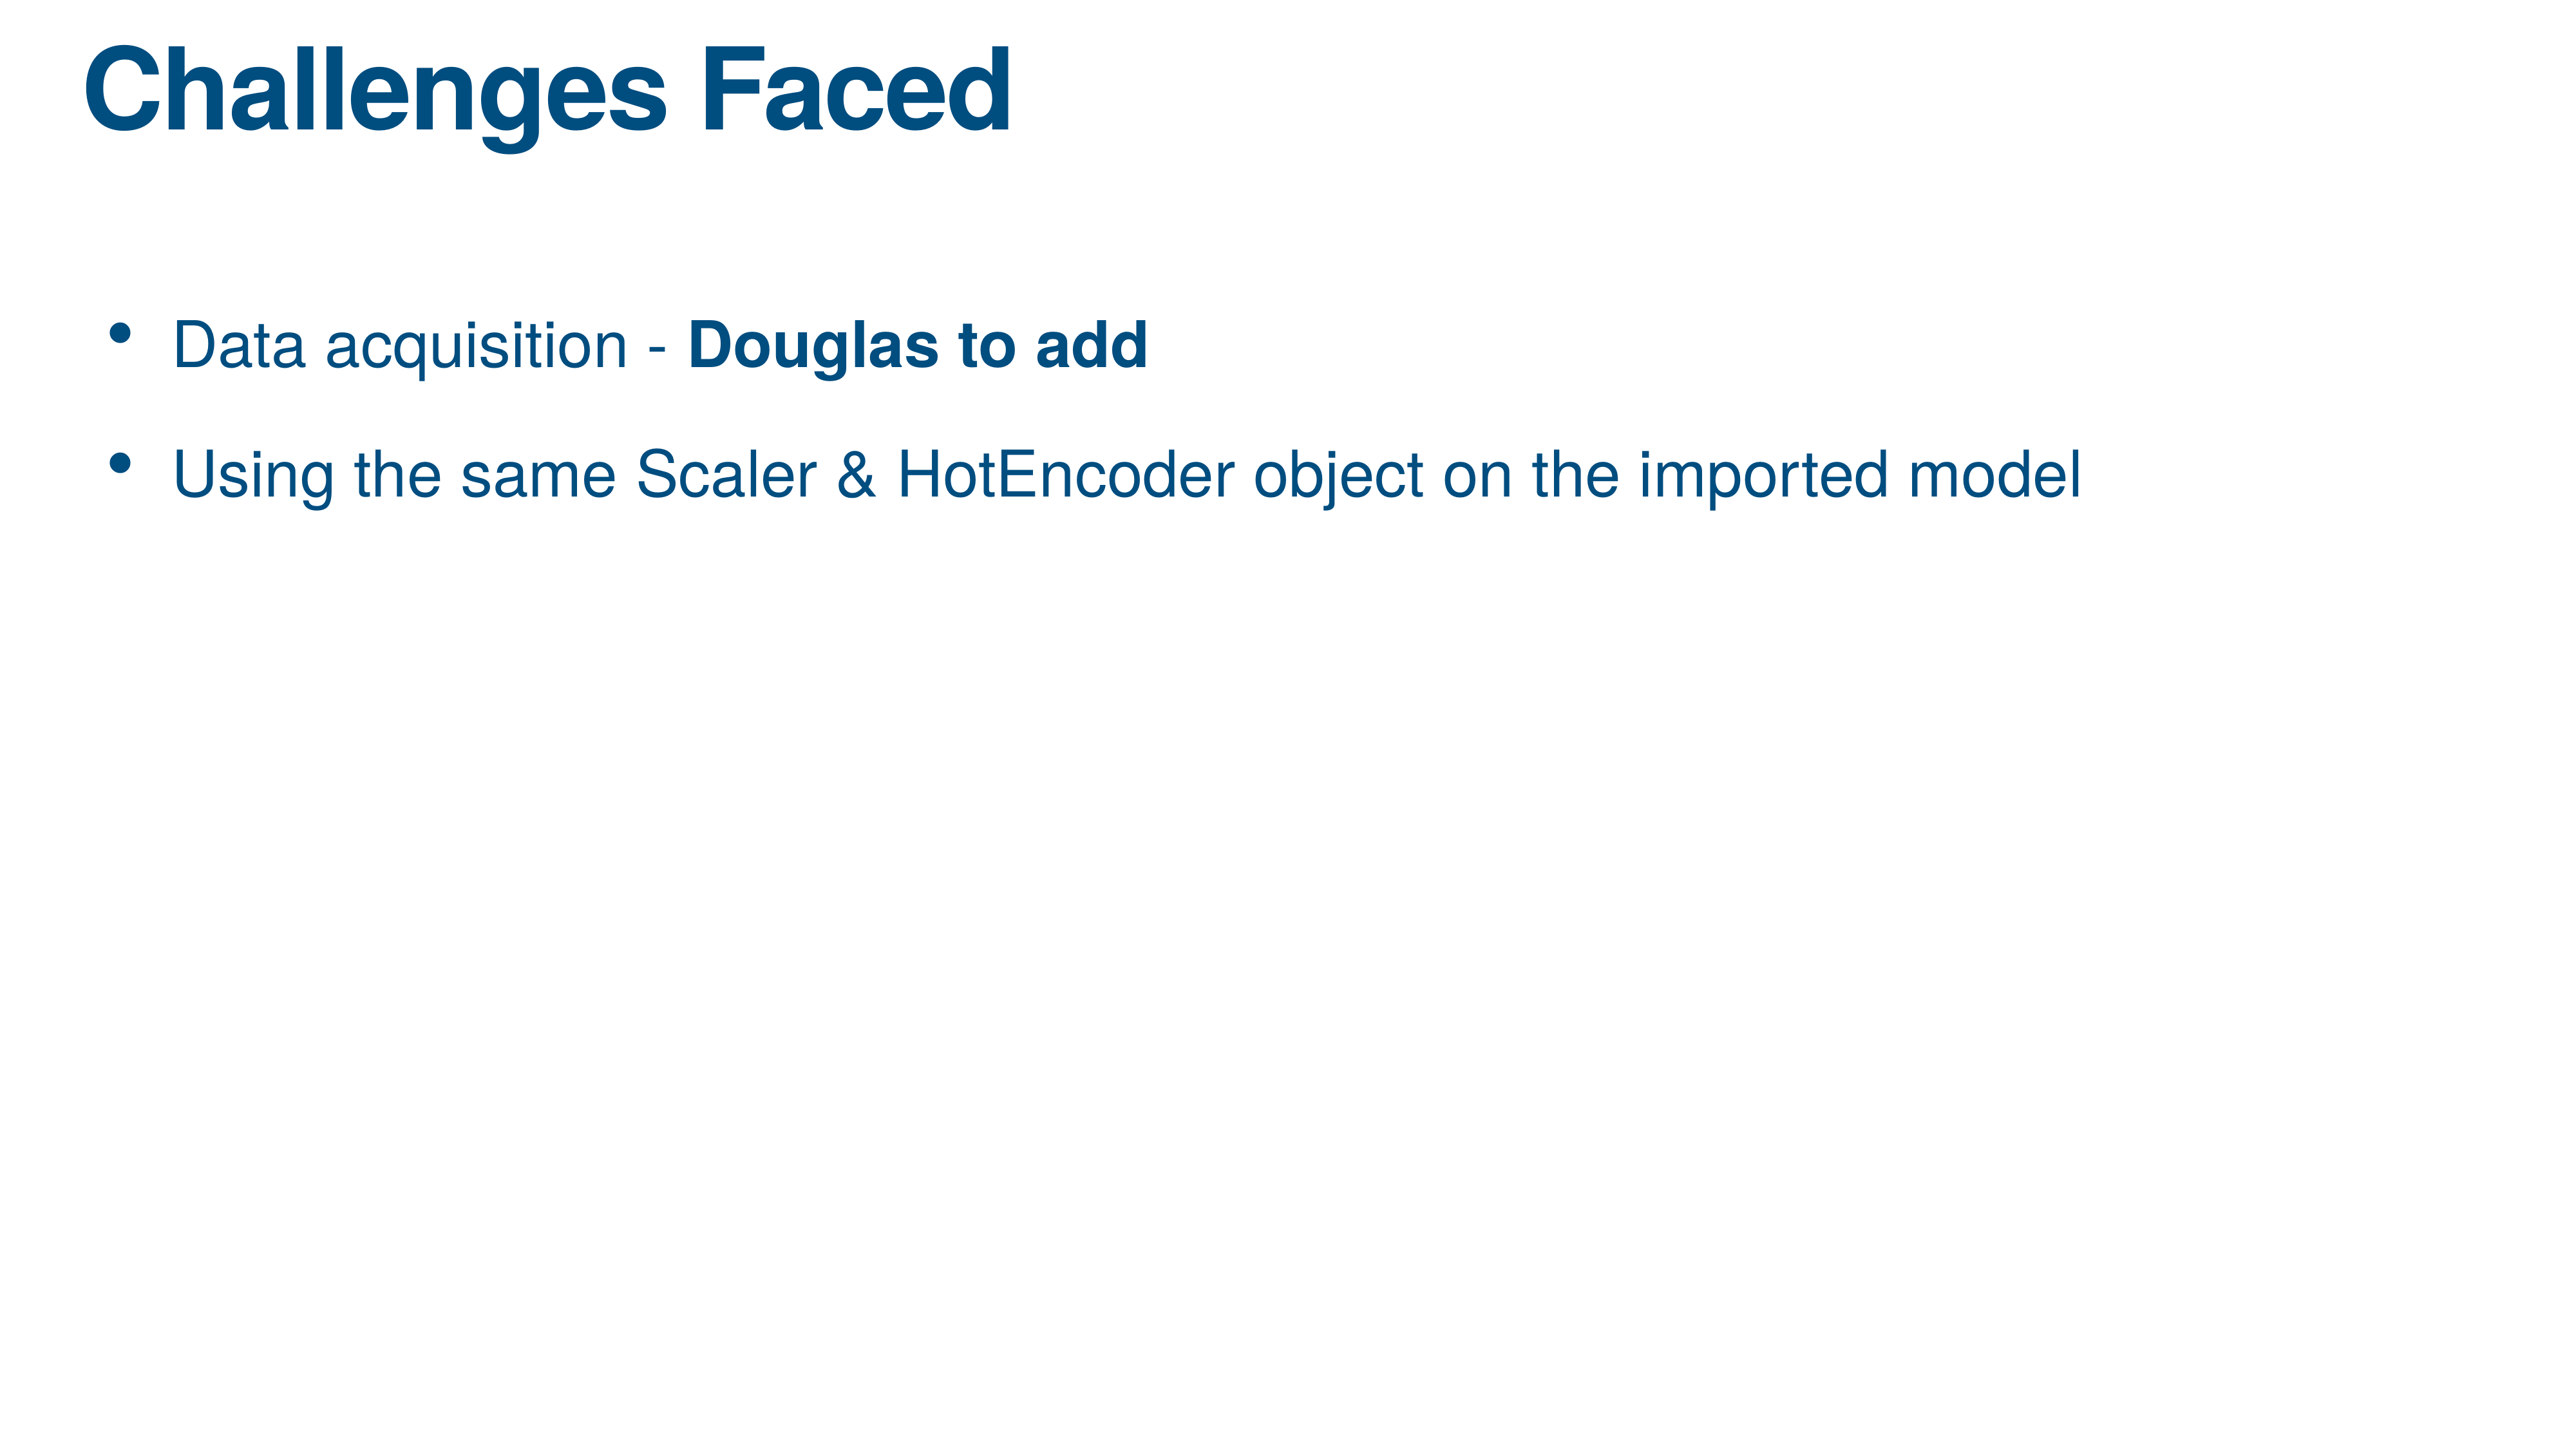

# Challenges Faced
Data acquisition - Douglas to add
Using the same Scaler & HotEncoder object on the imported model
8